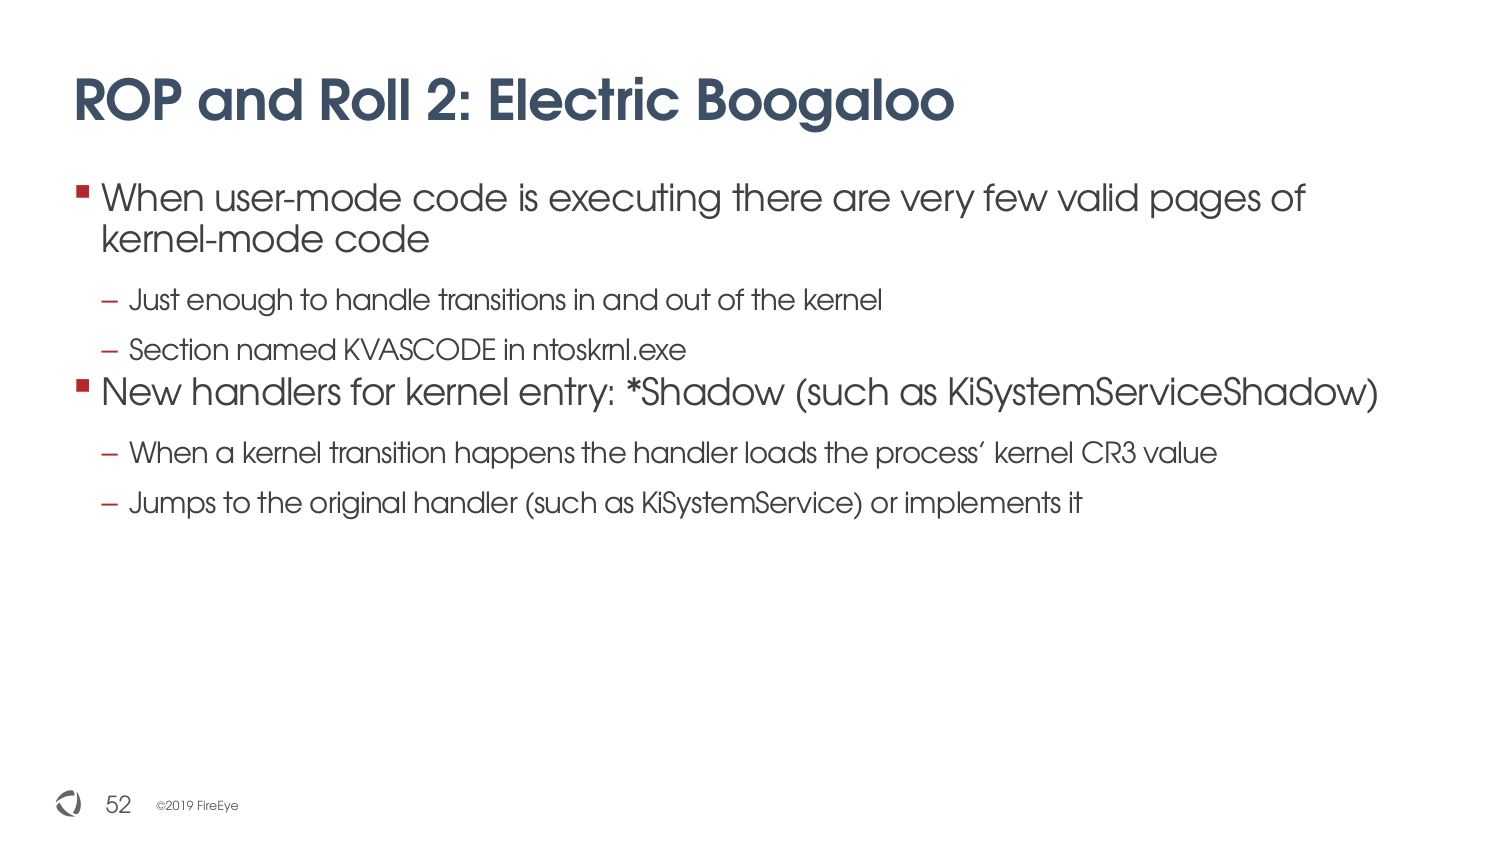

# ROP and Roll 2: Electric Boogaloo
When user-mode code is executing there are very few valid pages of kernel-mode code
Just enough to handle transitions in and out of the kernel
Section named KVASCODE in ntoskrnl.exe
New handlers for kernel entry: *Shadow (such as KiSystemServiceShadow)
When a kernel transition happens the handler loads the process’ kernel CR3 value
Jumps to the original handler (such as KiSystemService) or implements it
52